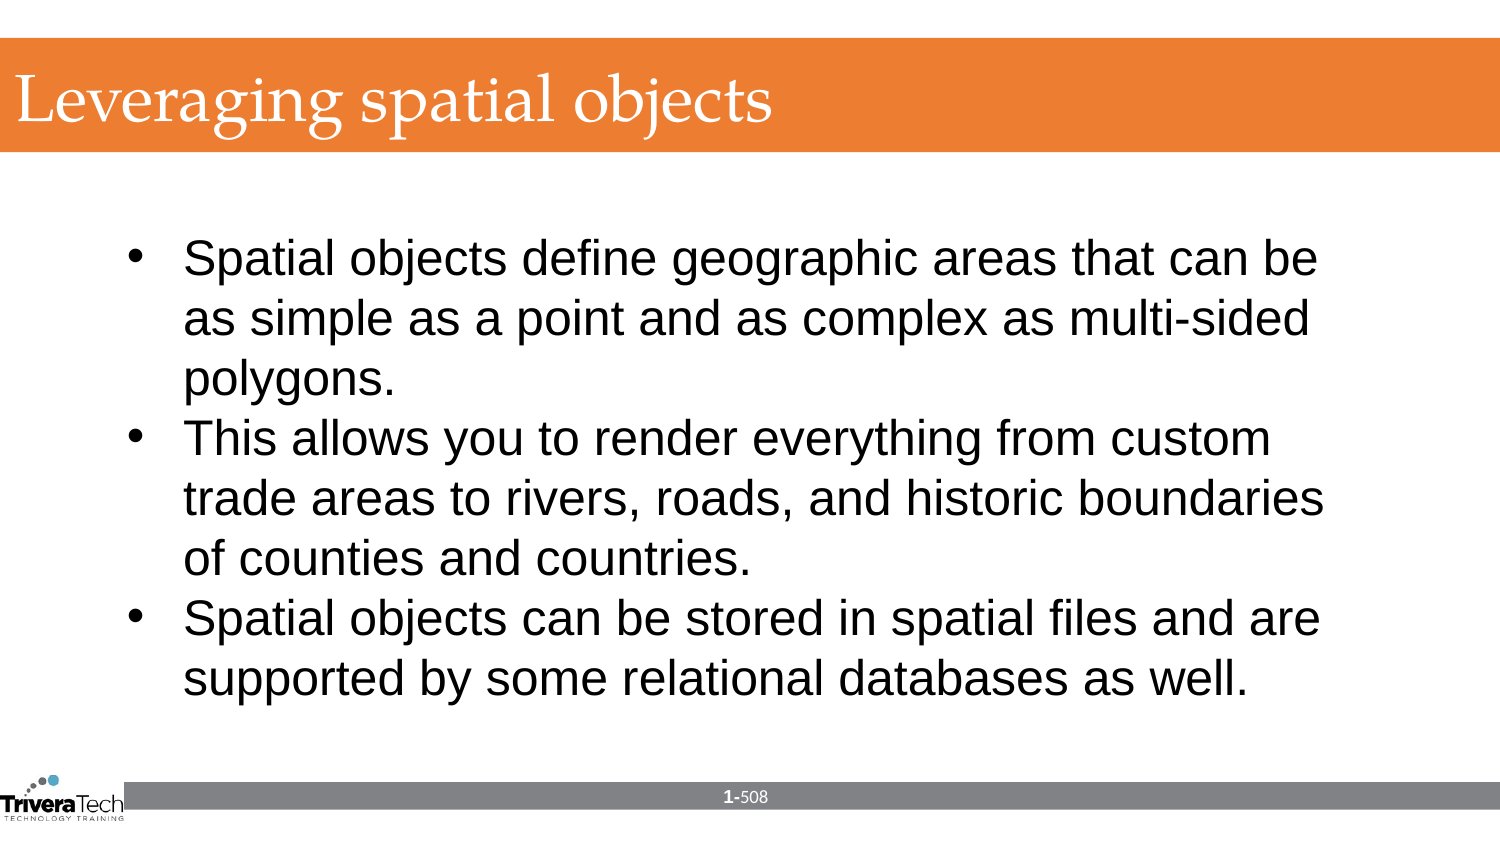

Leveraging spatial objects
Spatial objects define geographic areas that can be as simple as a point and as complex as multi-sided polygons.
This allows you to render everything from custom trade areas to rivers, roads, and historic boundaries of counties and countries.
Spatial objects can be stored in spatial files and are supported by some relational databases as well.

1-508